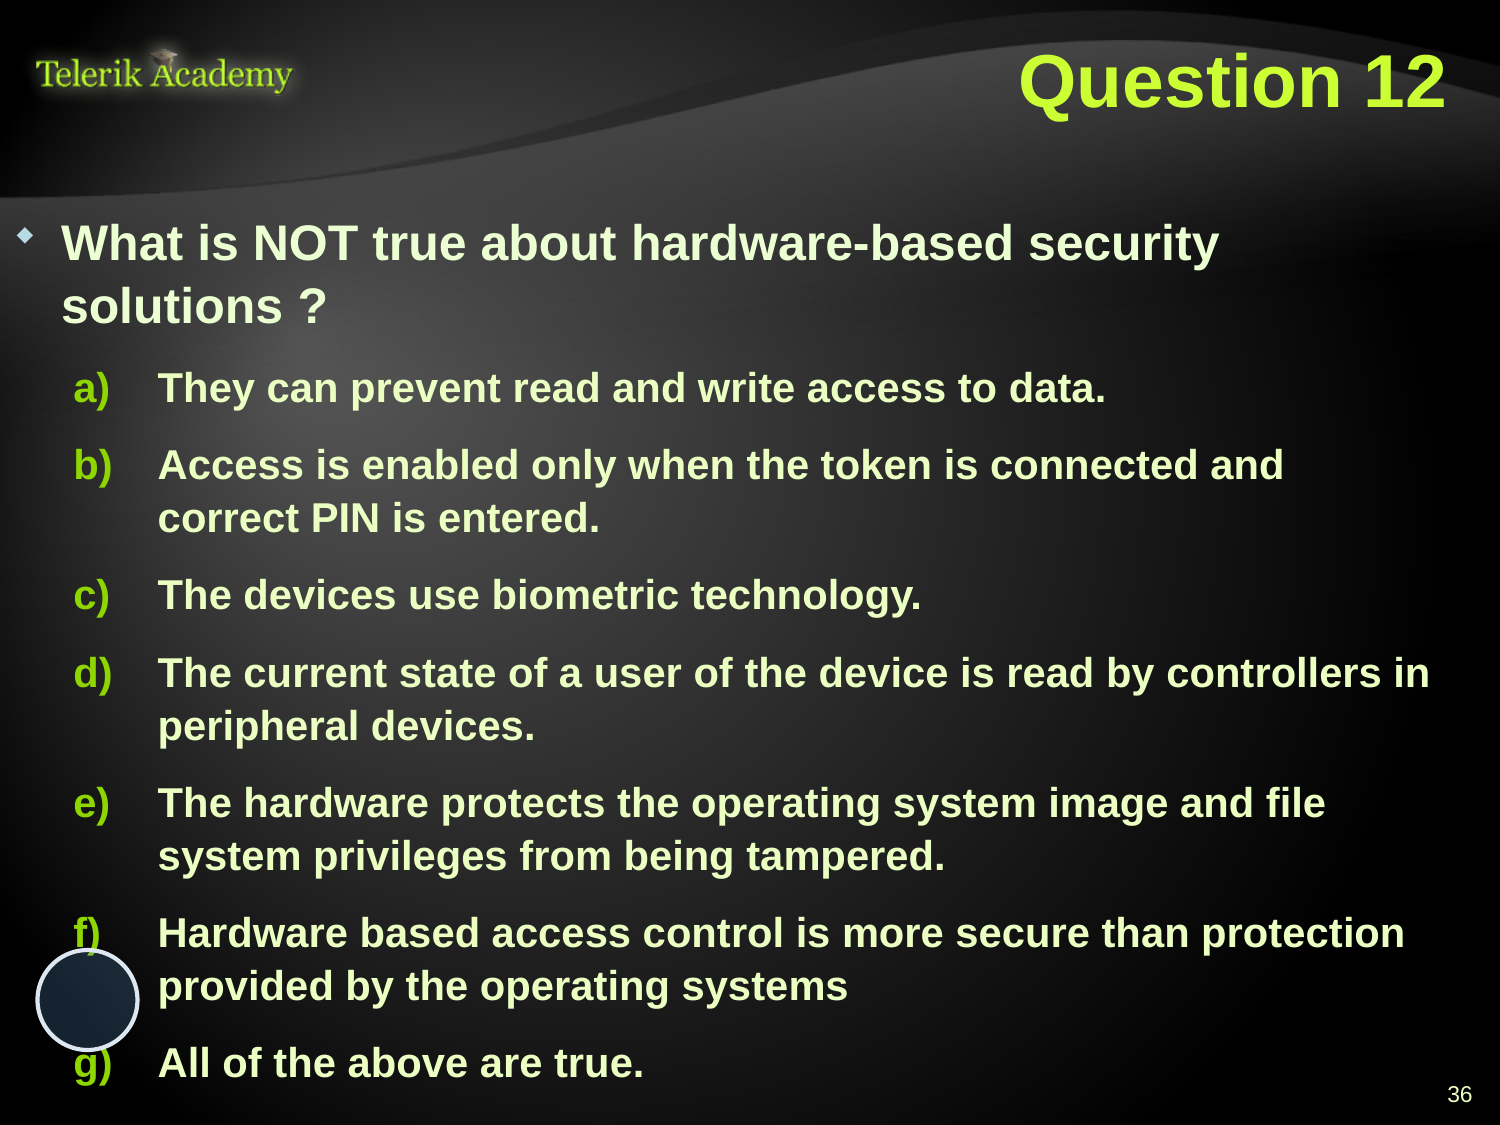

# Question 12
What is NOT true about hardware-based security solutions ?
They can prevent read and write access to data.
Access is enabled only when the token is connected and correct PIN is entered.
The devices use biometric technology.
The current state of a user of the device is read by controllers in peripheral devices.
The hardware protects the operating system image and file system privileges from being tampered.
Hardware based access control is more secure than protection provided by the operating systems
All of the above are true.

36